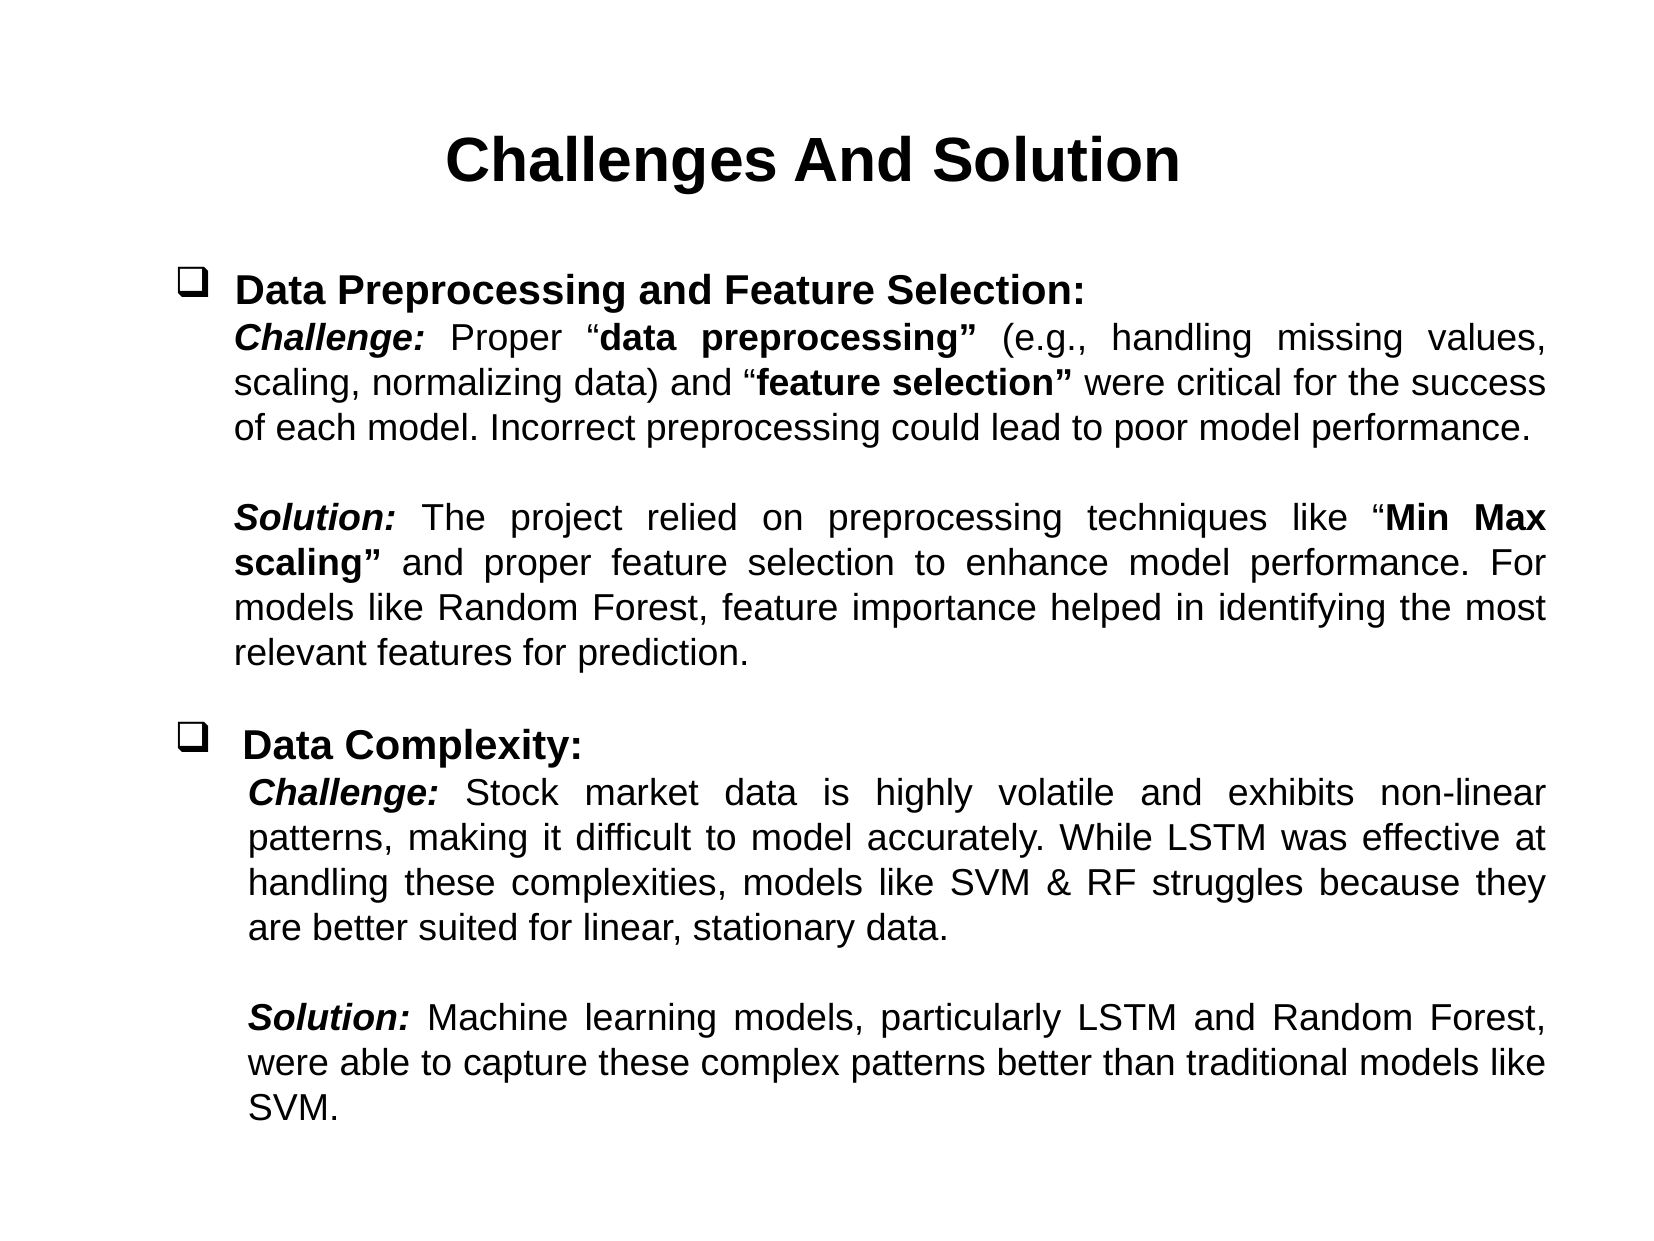

Challenges And Solution
  Data Preprocessing and Feature Selection:
Challenge: Proper “data preprocessing” (e.g., handling missing values, scaling, normalizing data) and “feature selection” were critical for the success of each model. Incorrect preprocessing could lead to poor model performance.

Solution: The project relied on preprocessing techniques like “Min Max scaling” and proper feature selection to enhance model performance. For models like Random Forest, feature importance helped in identifying the most relevant features for prediction.

 Data Complexity:
Challenge: Stock market data is highly volatile and exhibits non-linear patterns, making it difficult to model accurately. While LSTM was effective at handling these complexities, models like SVM & RF struggles because they are better suited for linear, stationary data.

Solution: Machine learning models, particularly LSTM and Random Forest, were able to capture these complex patterns better than traditional models like SVM.